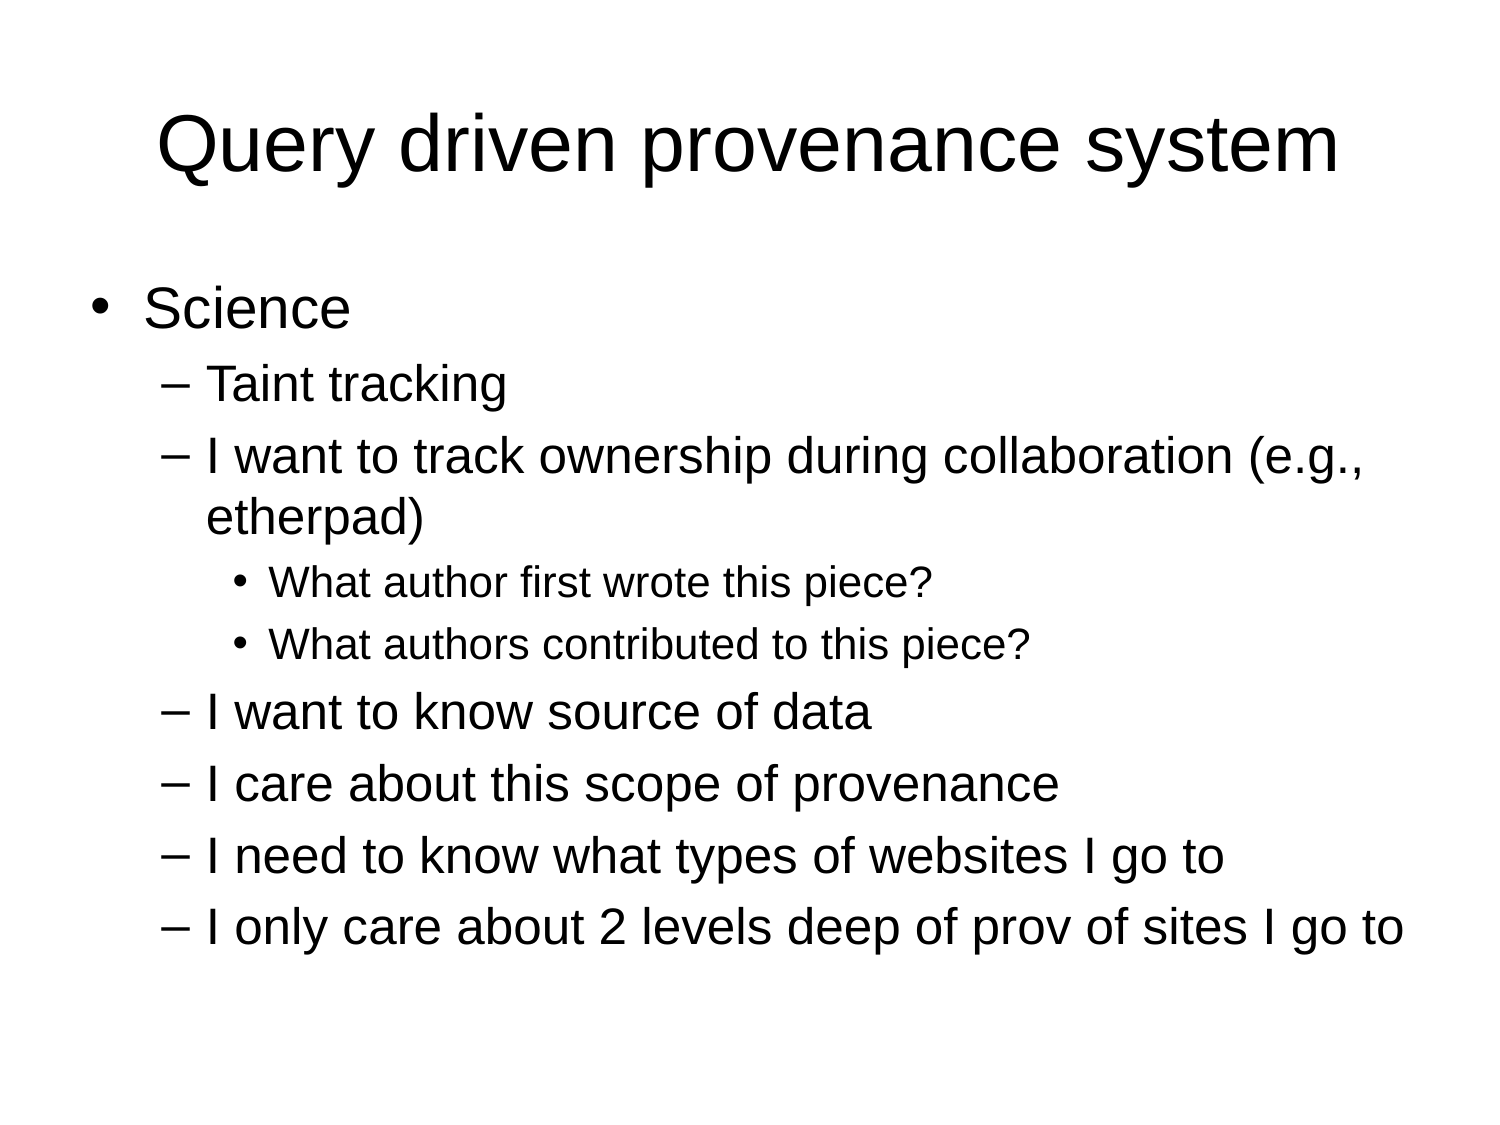

# Query driven provenance system
Science
Taint tracking
I want to track ownership during collaboration (e.g., etherpad)
What author first wrote this piece?
What authors contributed to this piece?
I want to know source of data
I care about this scope of provenance
I need to know what types of websites I go to
I only care about 2 levels deep of prov of sites I go to